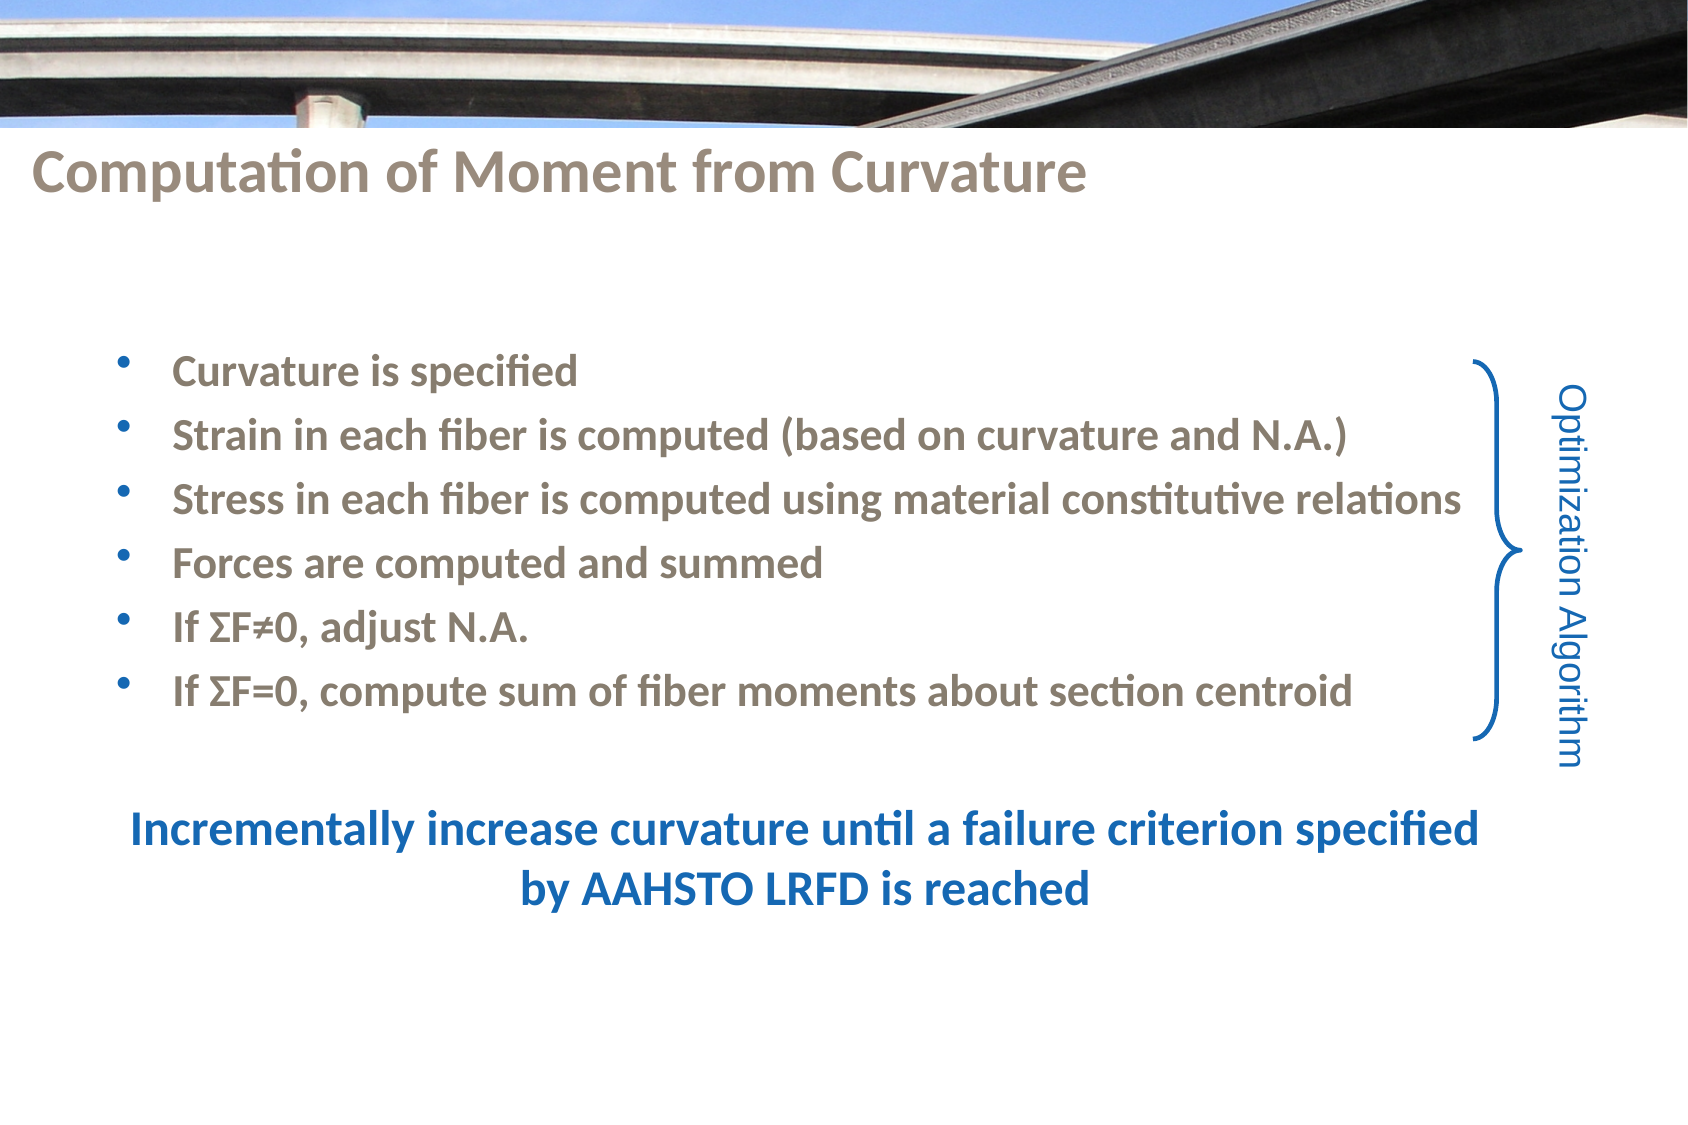

# Computation of Moment from Curvature
Curvature is specified
Strain in each fiber is computed (based on curvature and N.A.)
Stress in each fiber is computed using material constitutive relations
Forces are computed and summed
If ΣF≠0, adjust N.A.
If ΣF=0, compute sum of fiber moments about section centroid

Incrementally increase curvature until a failure criterion specified by AAHSTO LRFD is reached
Optimization Algorithm